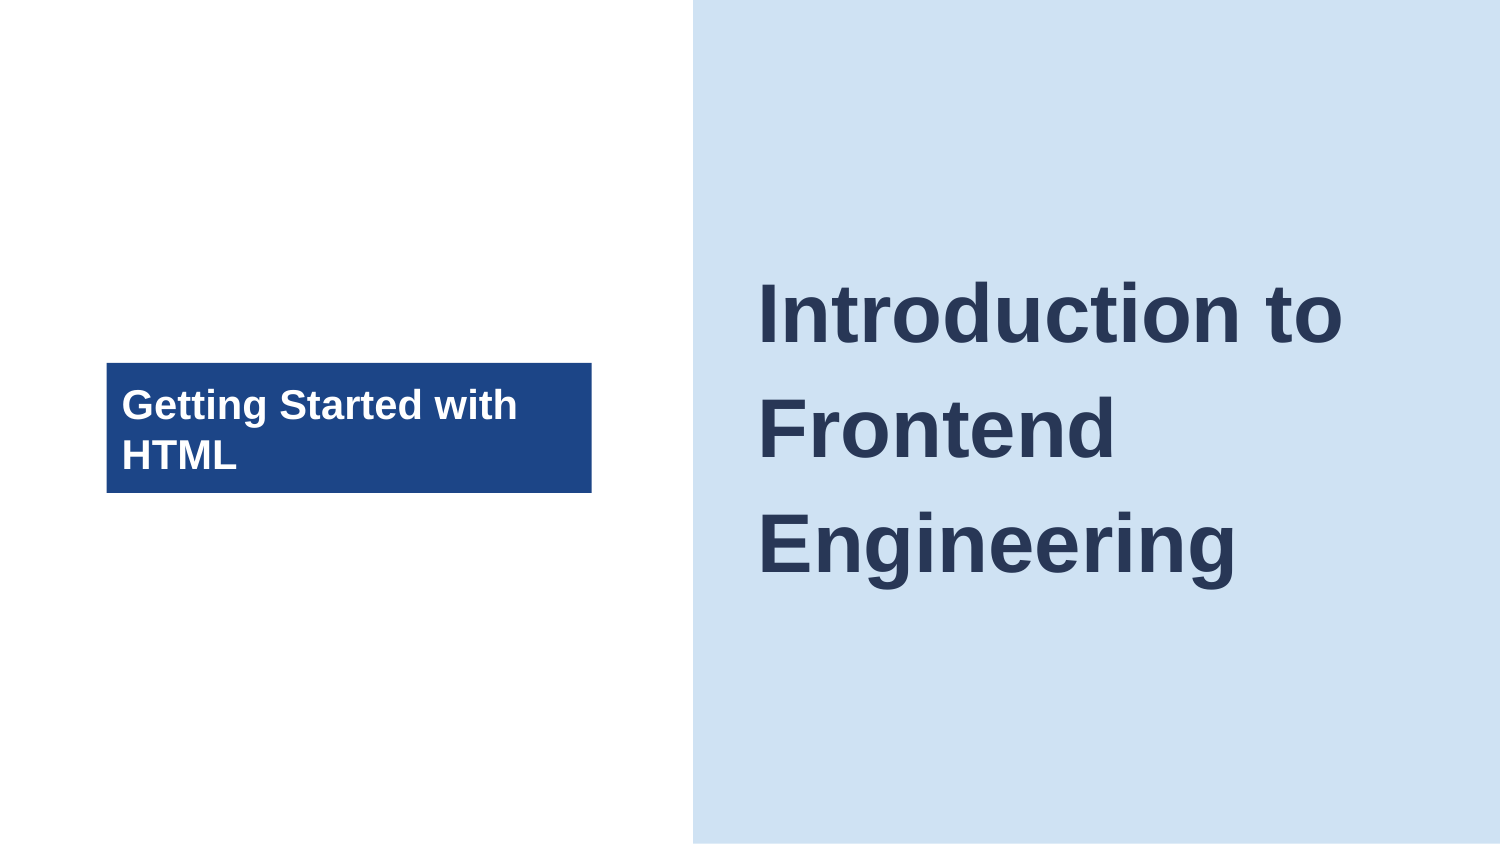

Introduction to Frontend Engineering
Getting Started with HTML